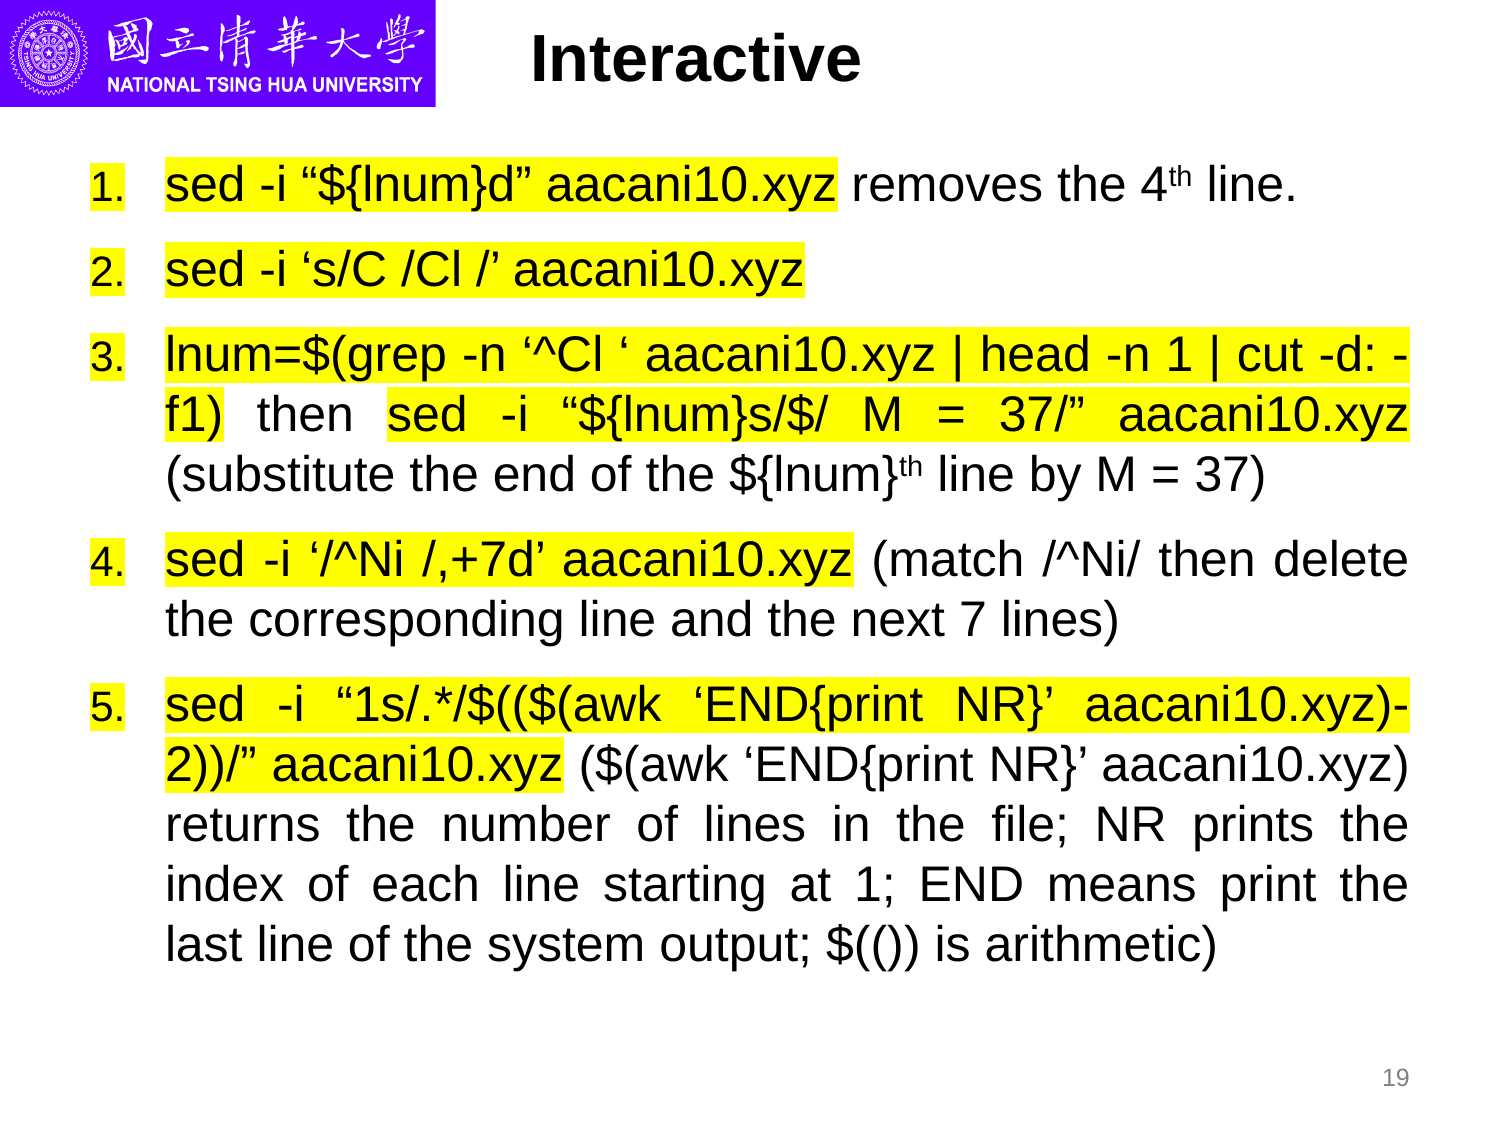

# Interactive
sed -i “${lnum}d” aacani10.xyz removes the 4th line.
sed -i ‘s/C /Cl /’ aacani10.xyz
lnum=$(grep -n ‘^Cl ‘ aacani10.xyz | head -n 1 | cut -d: -f1) then sed -i “${lnum}s/$/ M = 37/” aacani10.xyz (substitute the end of the ${lnum}th line by M = 37)
sed -i ‘/^Ni /,+7d’ aacani10.xyz (match /^Ni/ then delete the corresponding line and the next 7 lines)
sed -i “1s/.*/$(($(awk ‘END{print NR}’ aacani10.xyz)-2))/” aacani10.xyz ($(awk ‘END{print NR}’ aacani10.xyz) returns the number of lines in the file; NR prints the index of each line starting at 1; END means print the last line of the system output; $(()) is arithmetic)

19